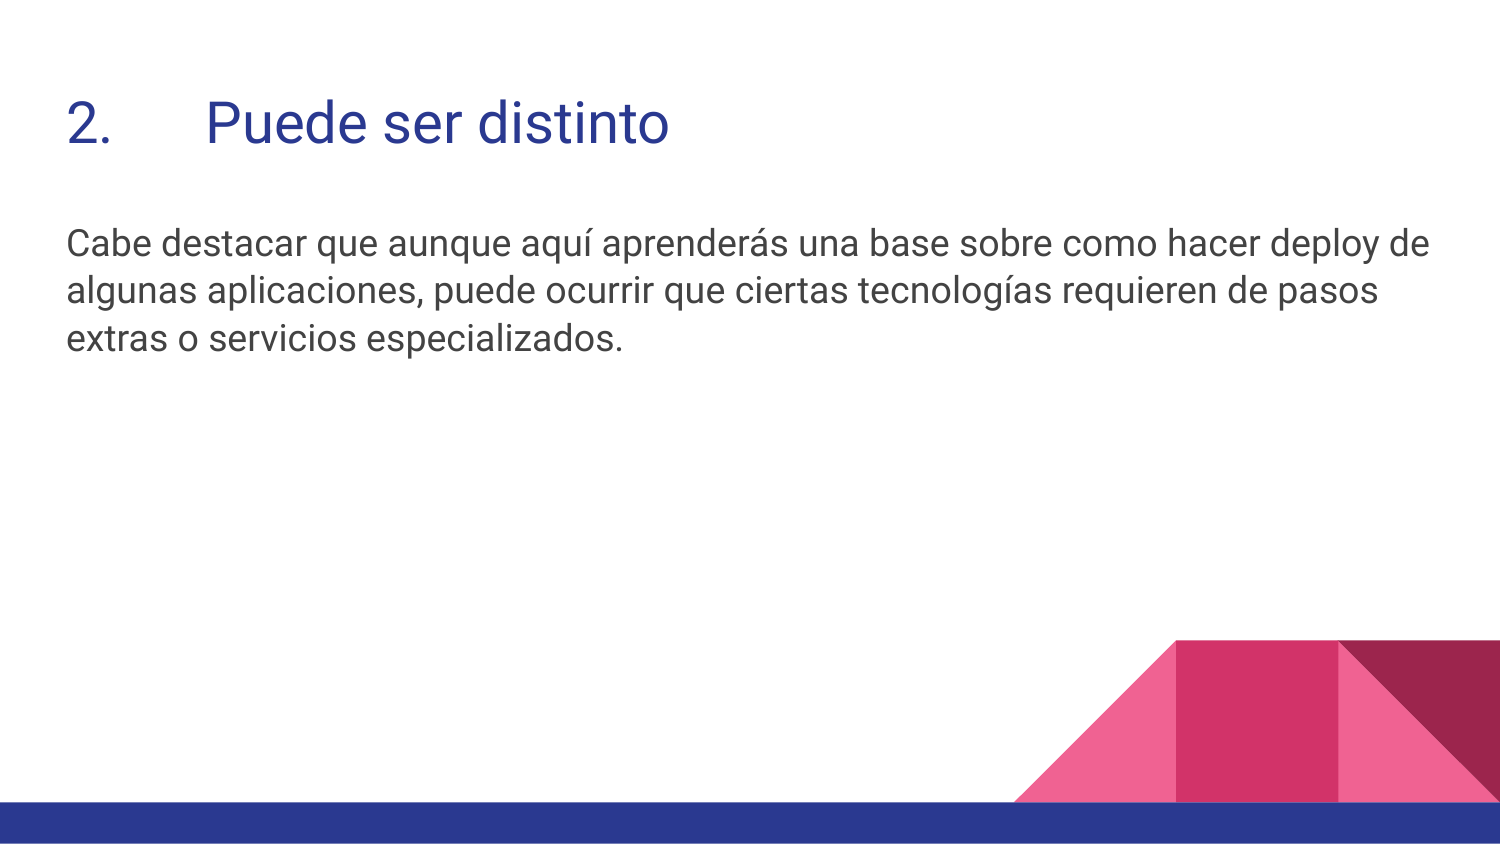

# 2.	Puede ser distinto
Cabe destacar que aunque aquí aprenderás una base sobre como hacer deploy de algunas aplicaciones, puede ocurrir que ciertas tecnologías requieren de pasos extras o servicios especializados.